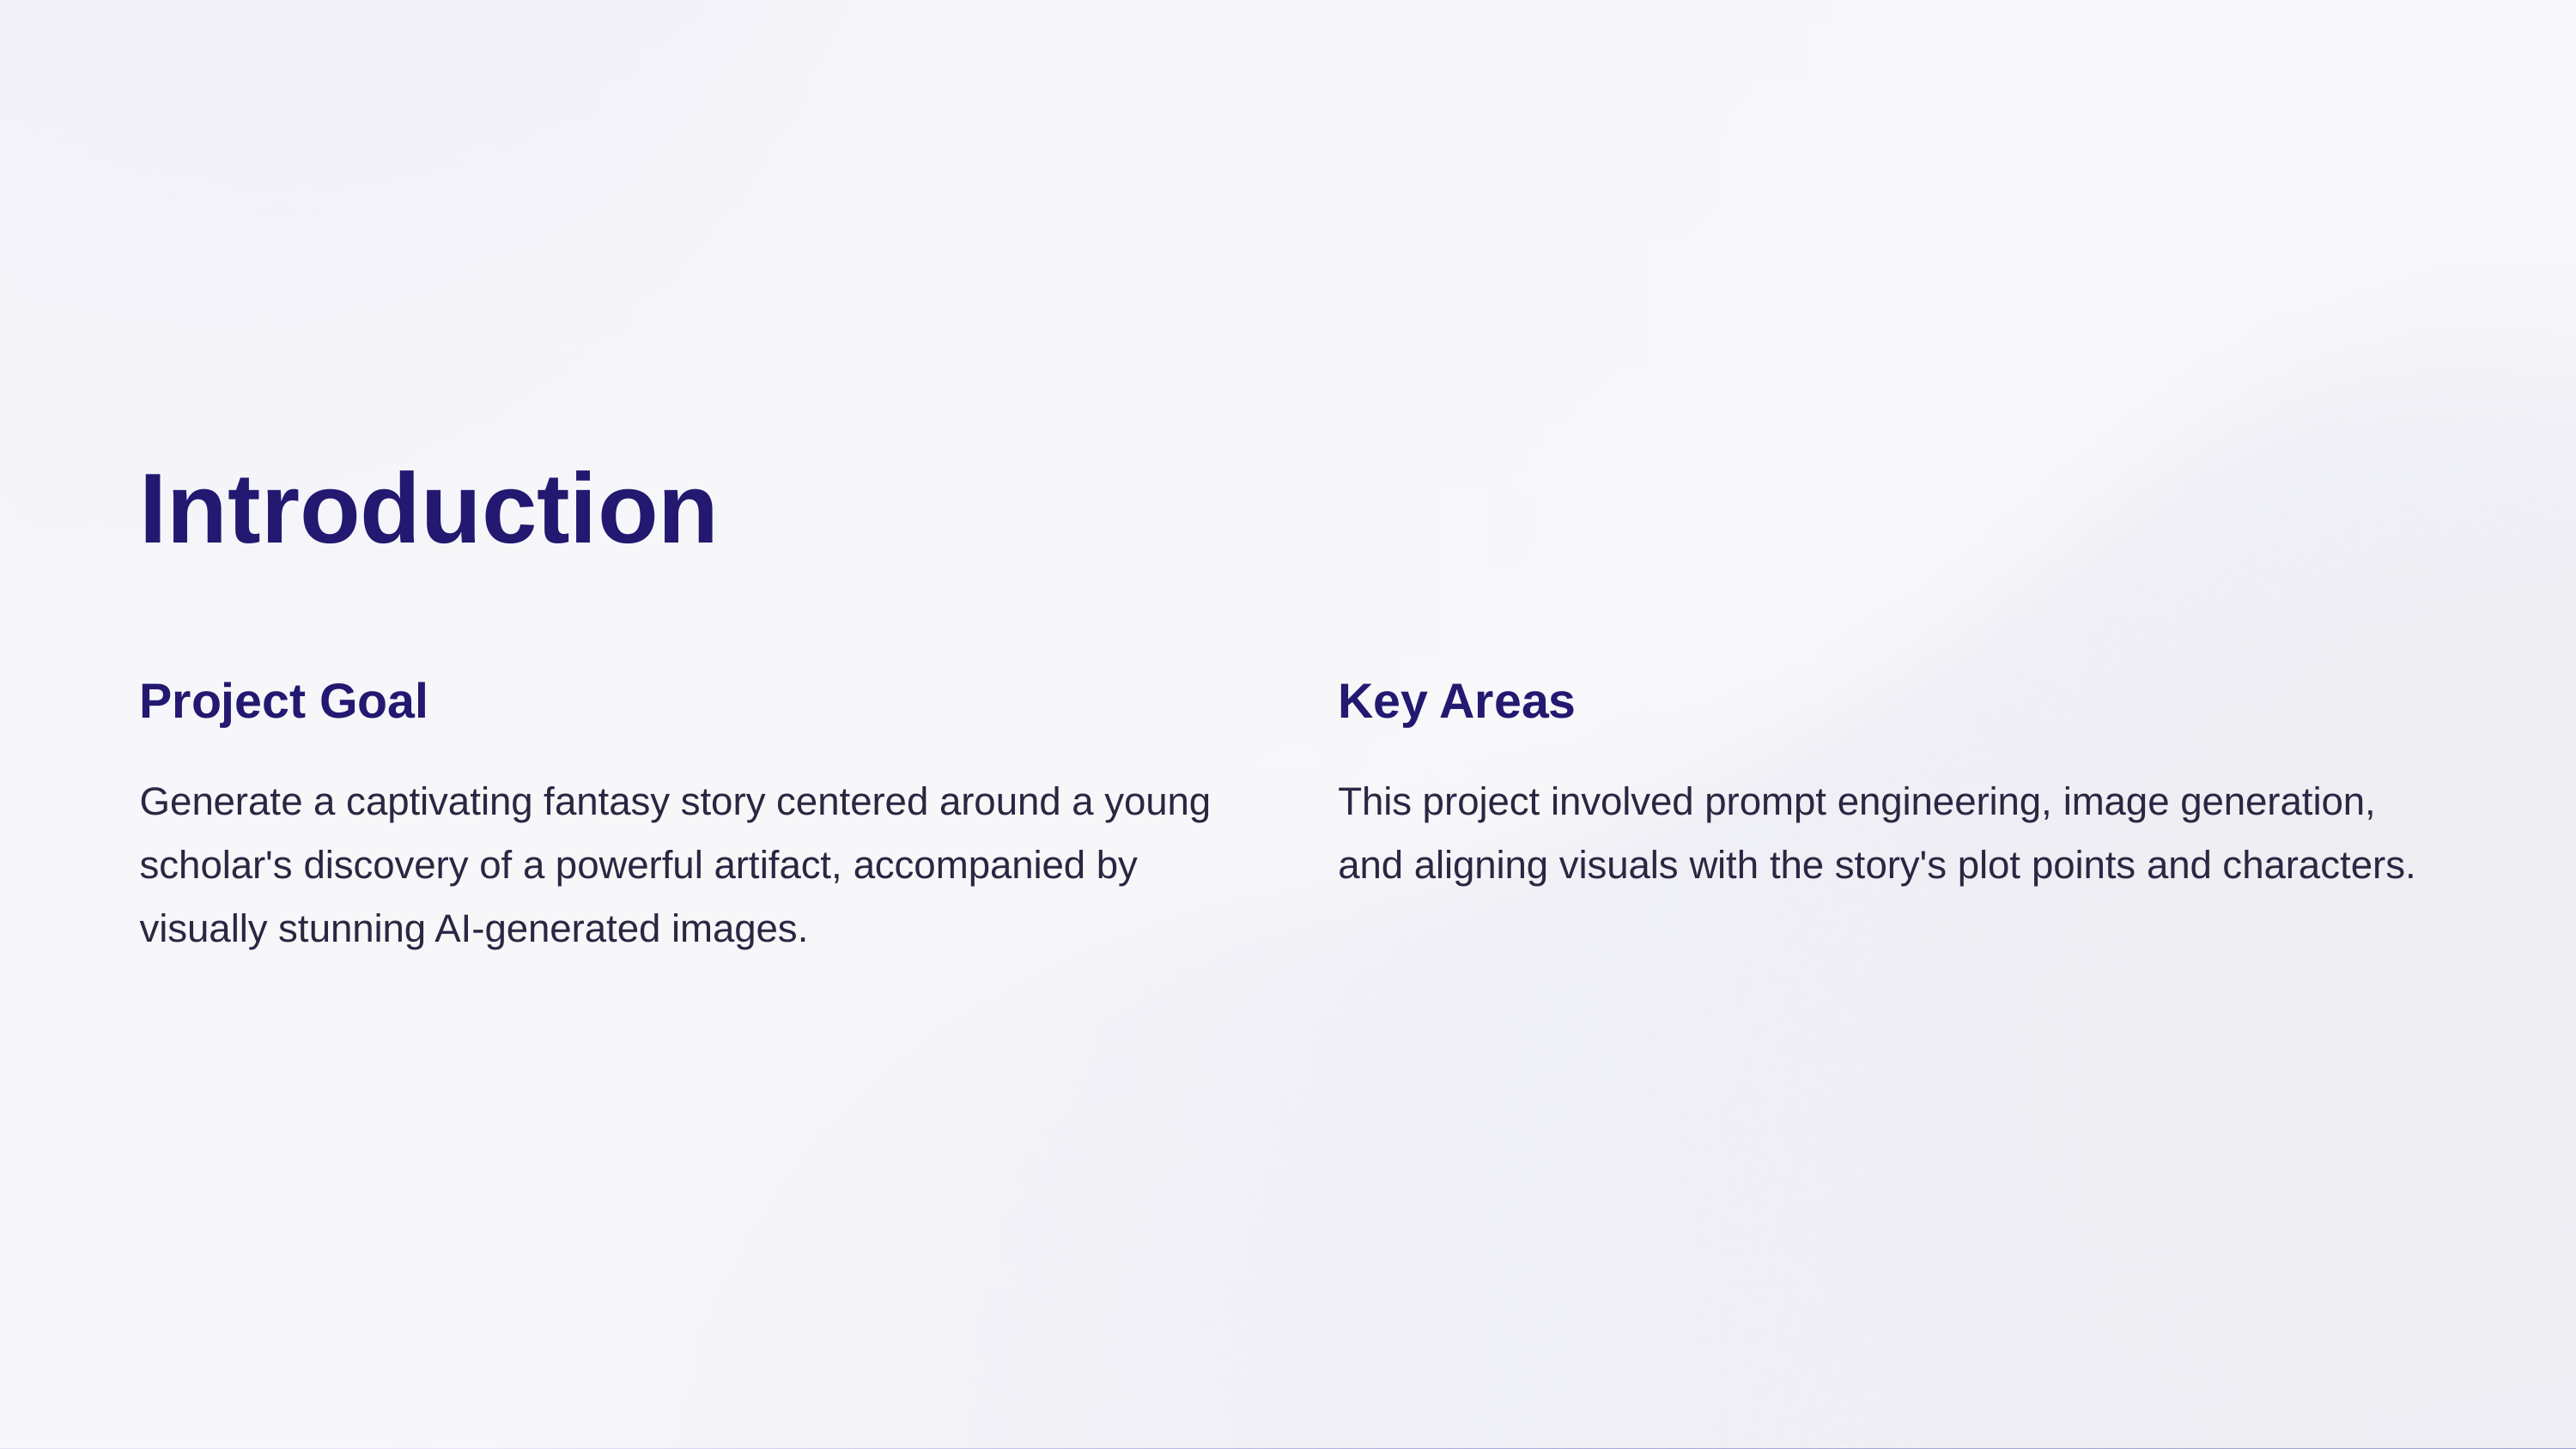

Introduction
Project Goal
Key Areas
Generate a captivating fantasy story centered around a young scholar's discovery of a powerful artifact, accompanied by visually stunning AI-generated images.
This project involved prompt engineering, image generation, and aligning visuals with the story's plot points and characters.